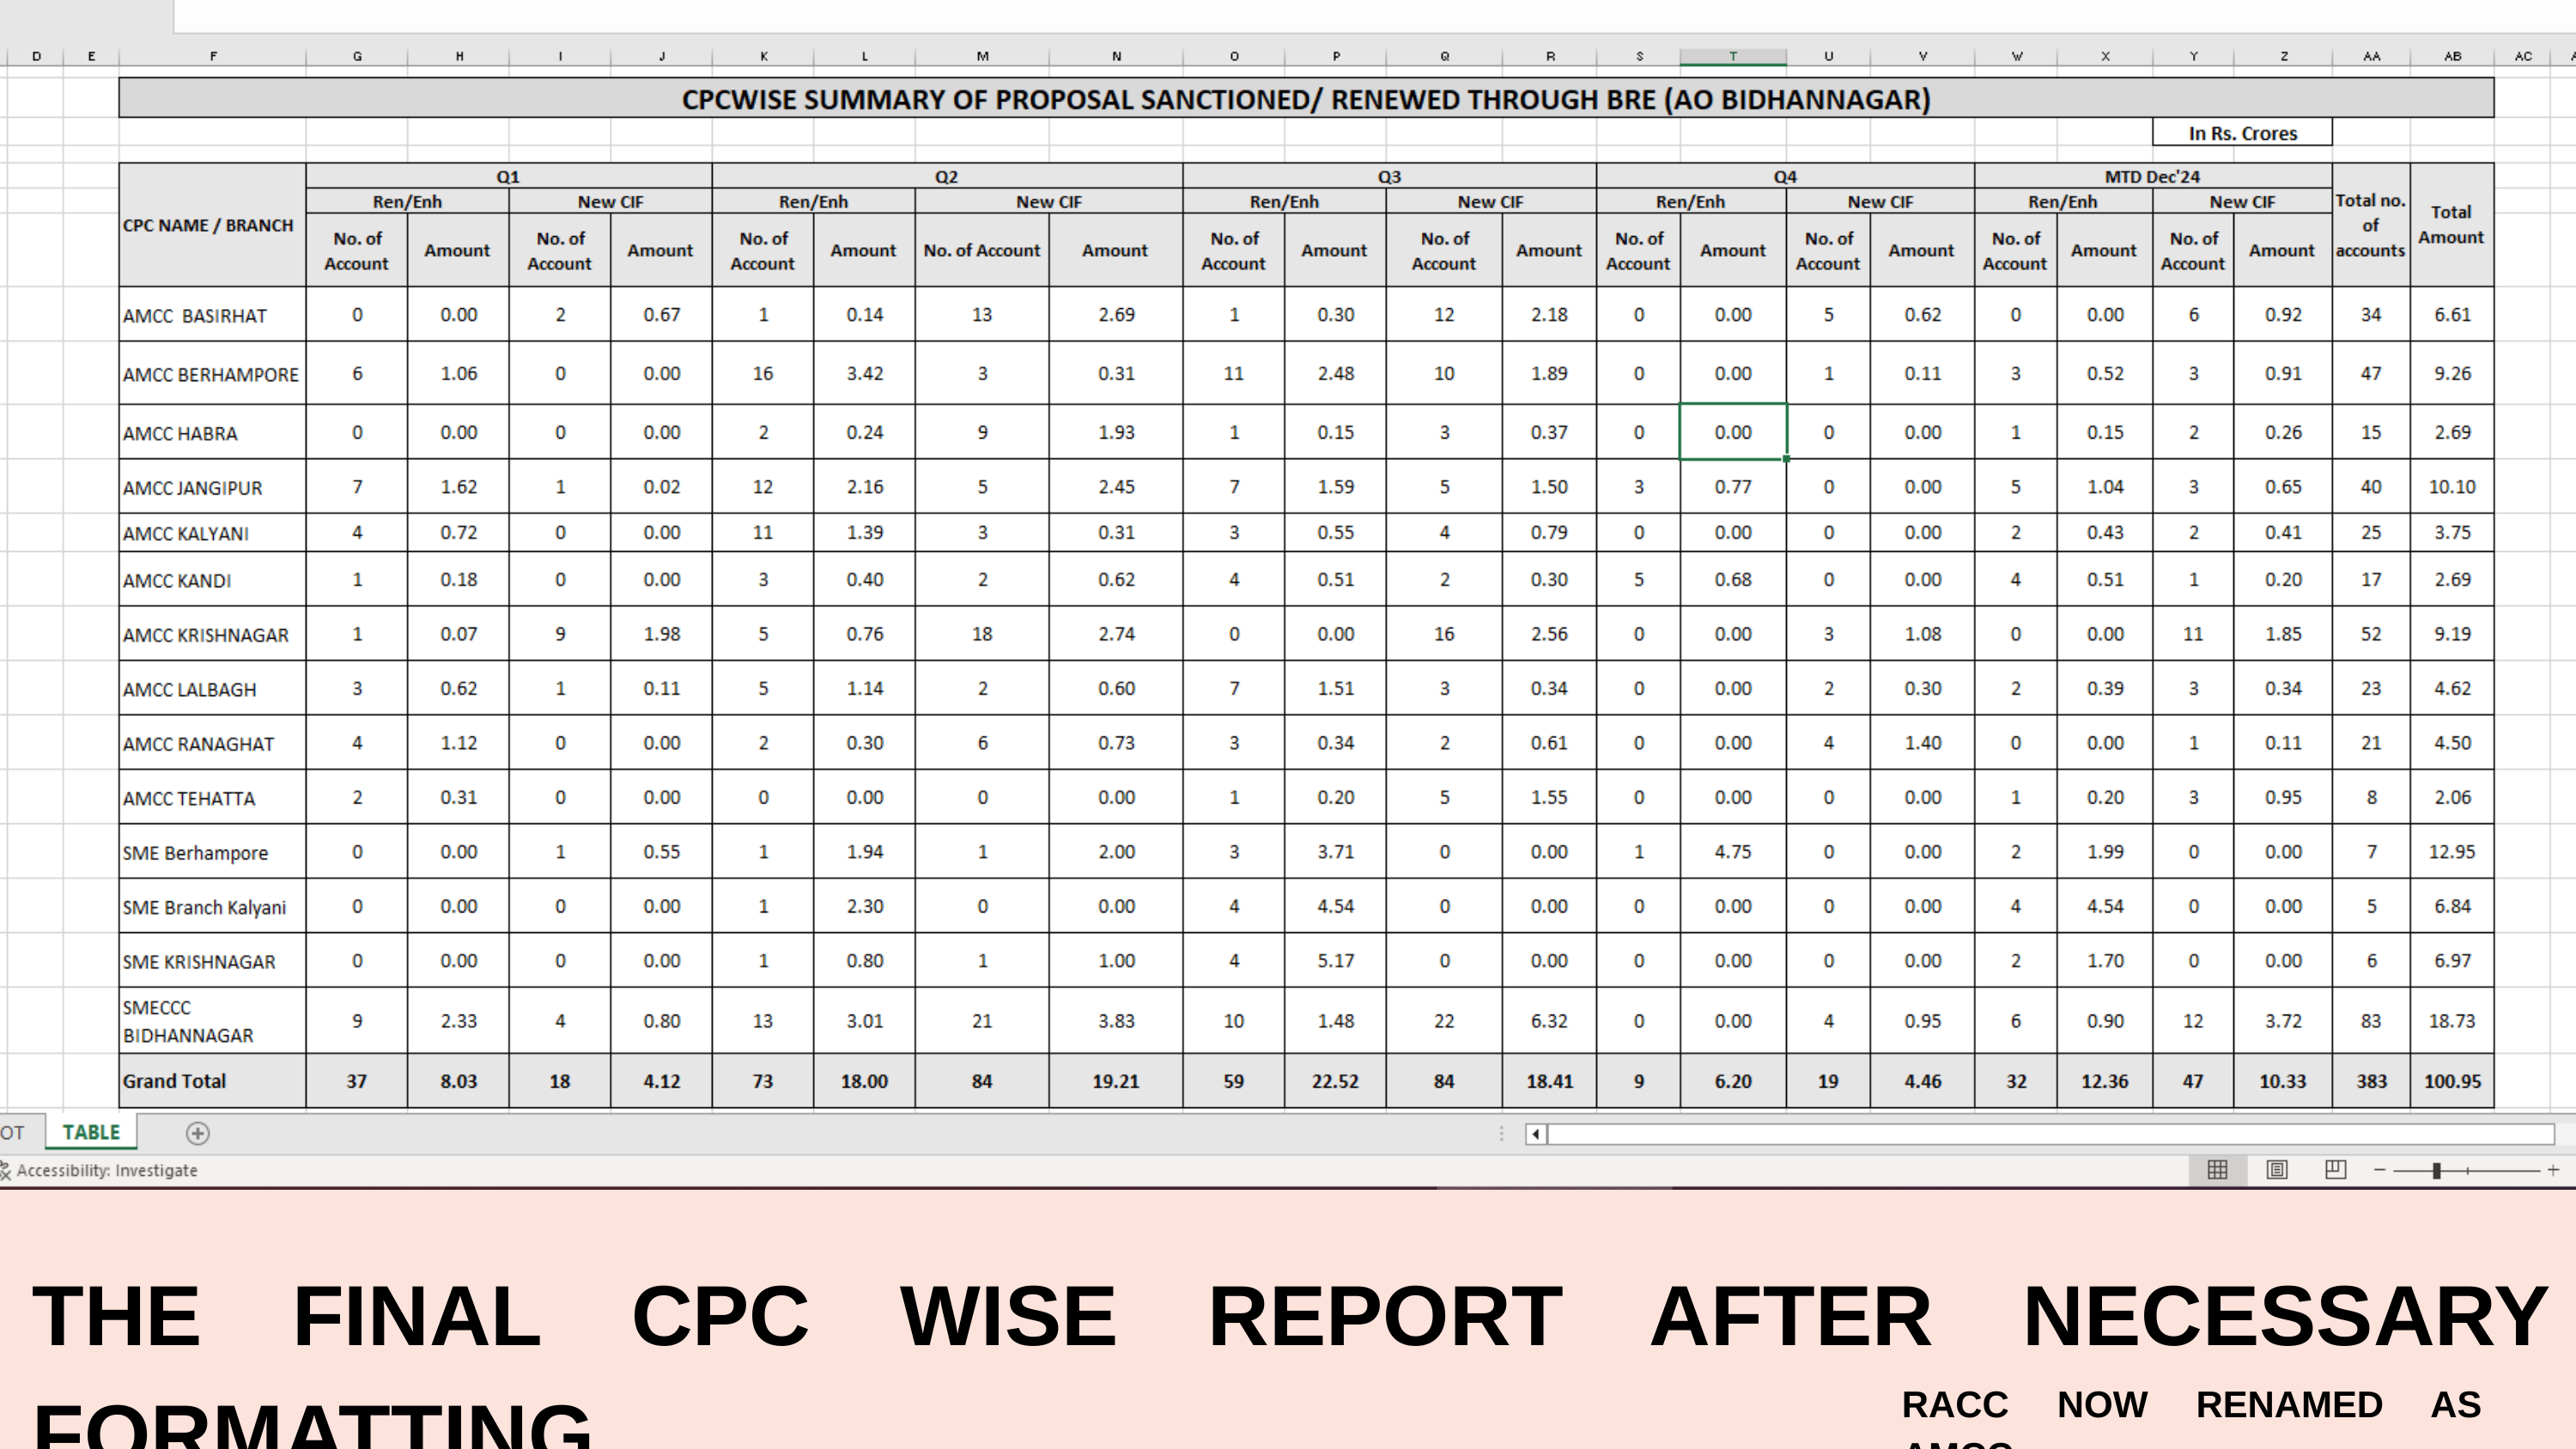

THE FINAL CPC WISE REPORT AFTER NECESSARY FORMATTING.
RACC NOW RENAMED AS AMCC